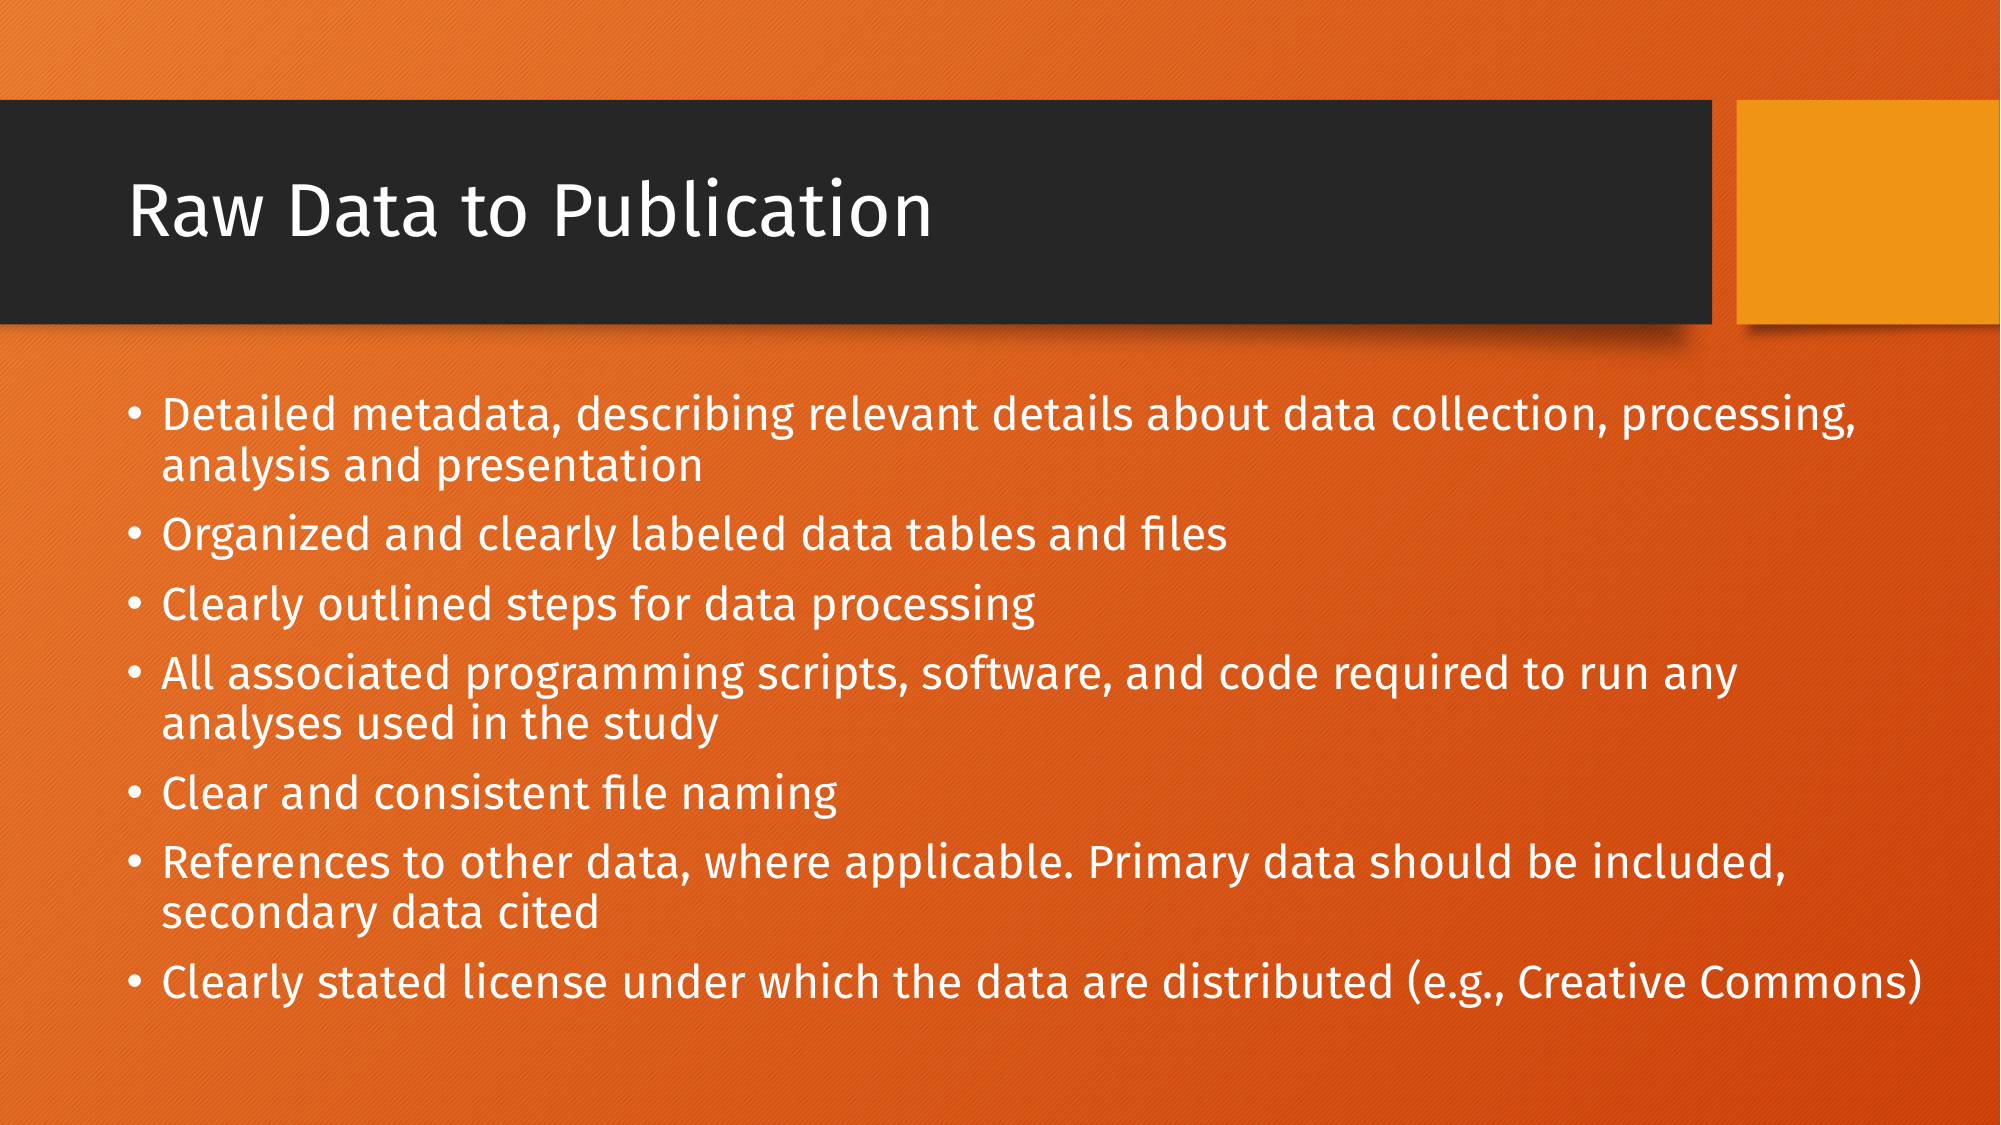

# Raw Data to Publication
Detailed metadata, describing relevant details about data collection, processing, analysis and presentation
Organized and clearly labeled data tables and files
Clearly outlined steps for data processing
All associated programming scripts, software, and code required to run any analyses used in the study
Clear and consistent file naming
References to other data, where applicable. Primary data should be included, secondary data cited
Clearly stated license under which the data are distributed (e.g., Creative Commons)